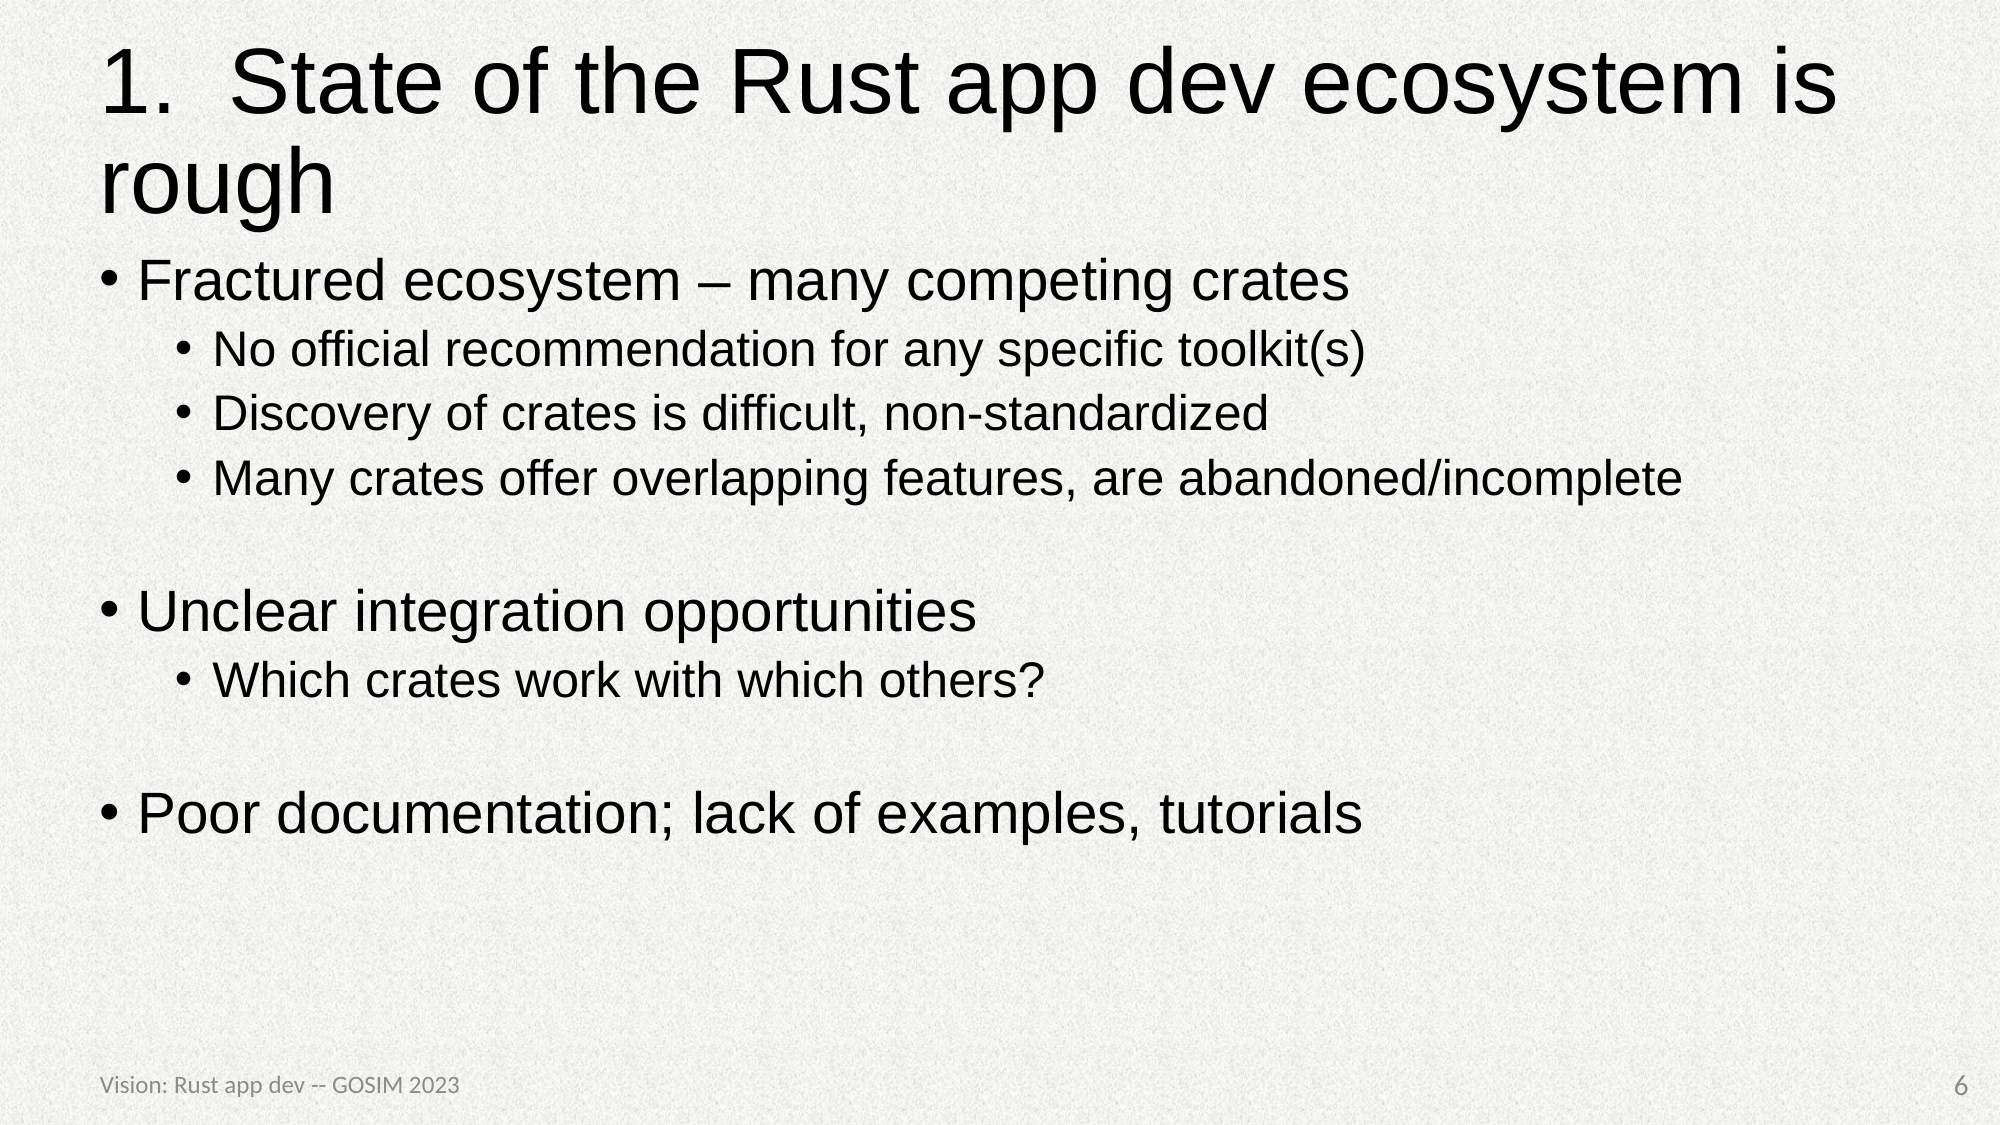

# 1.  State of the Rust app dev ecosystem is rough
Fractured ecosystem – many competing crates
No official recommendation for any specific toolkit(s)
Discovery of crates is difficult, non-standardized
Many crates offer overlapping features, are abandoned/incomplete
Unclear integration opportunities
Which crates work with which others?
Poor documentation; lack of examples, tutorials
6
Vision: Rust app dev -- GOSIM 2023